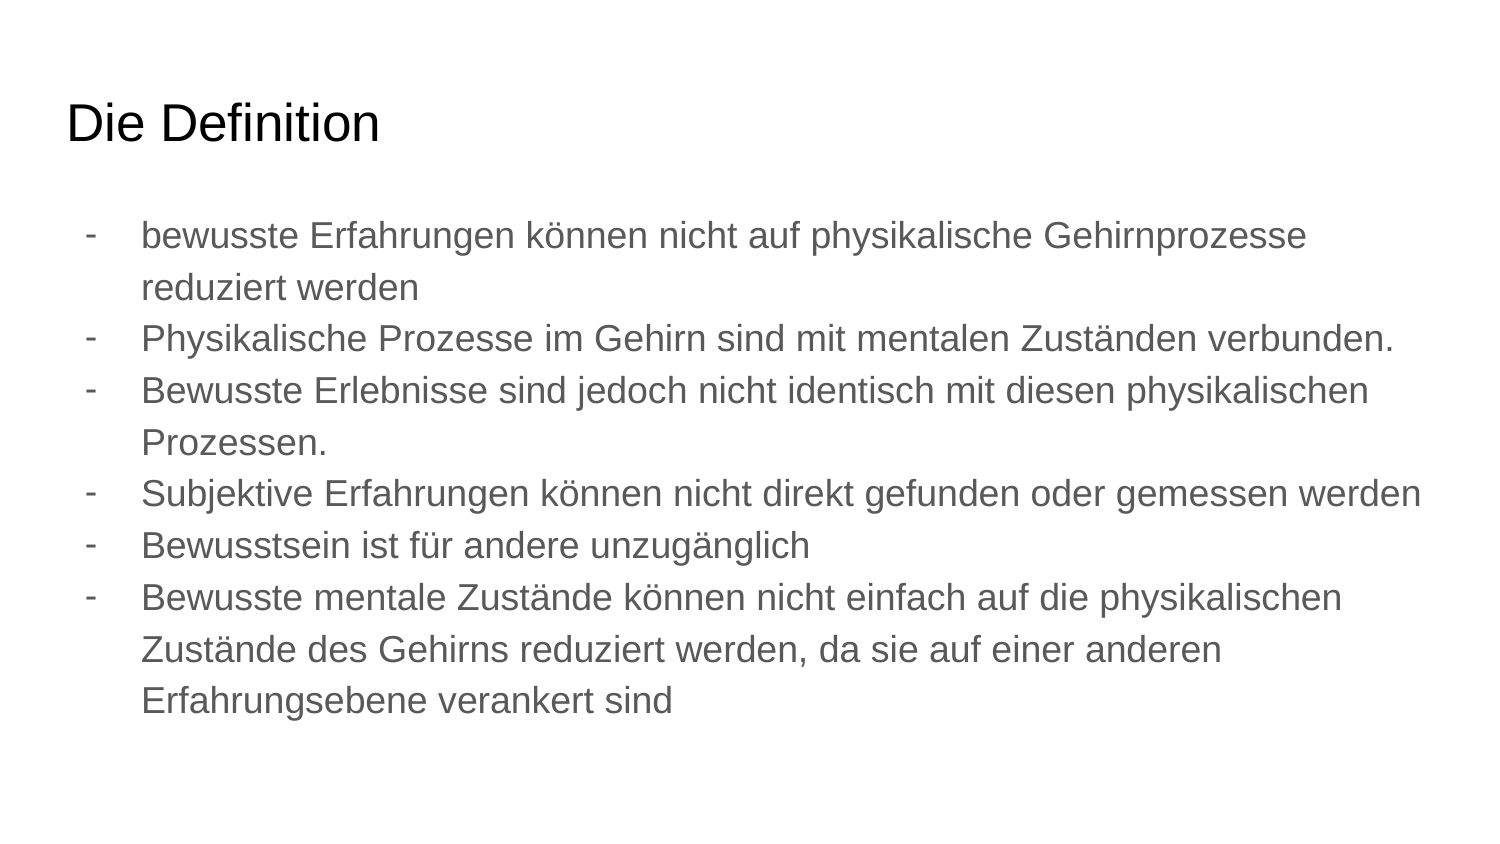

# Die Definition
bewusste Erfahrungen können nicht auf physikalische Gehirnprozesse reduziert werden
Physikalische Prozesse im Gehirn sind mit mentalen Zuständen verbunden.
Bewusste Erlebnisse sind jedoch nicht identisch mit diesen physikalischen Prozessen.
Subjektive Erfahrungen können nicht direkt gefunden oder gemessen werden
Bewusstsein ist für andere unzugänglich
Bewusste mentale Zustände können nicht einfach auf die physikalischen Zustände des Gehirns reduziert werden, da sie auf einer anderen Erfahrungsebene verankert sind